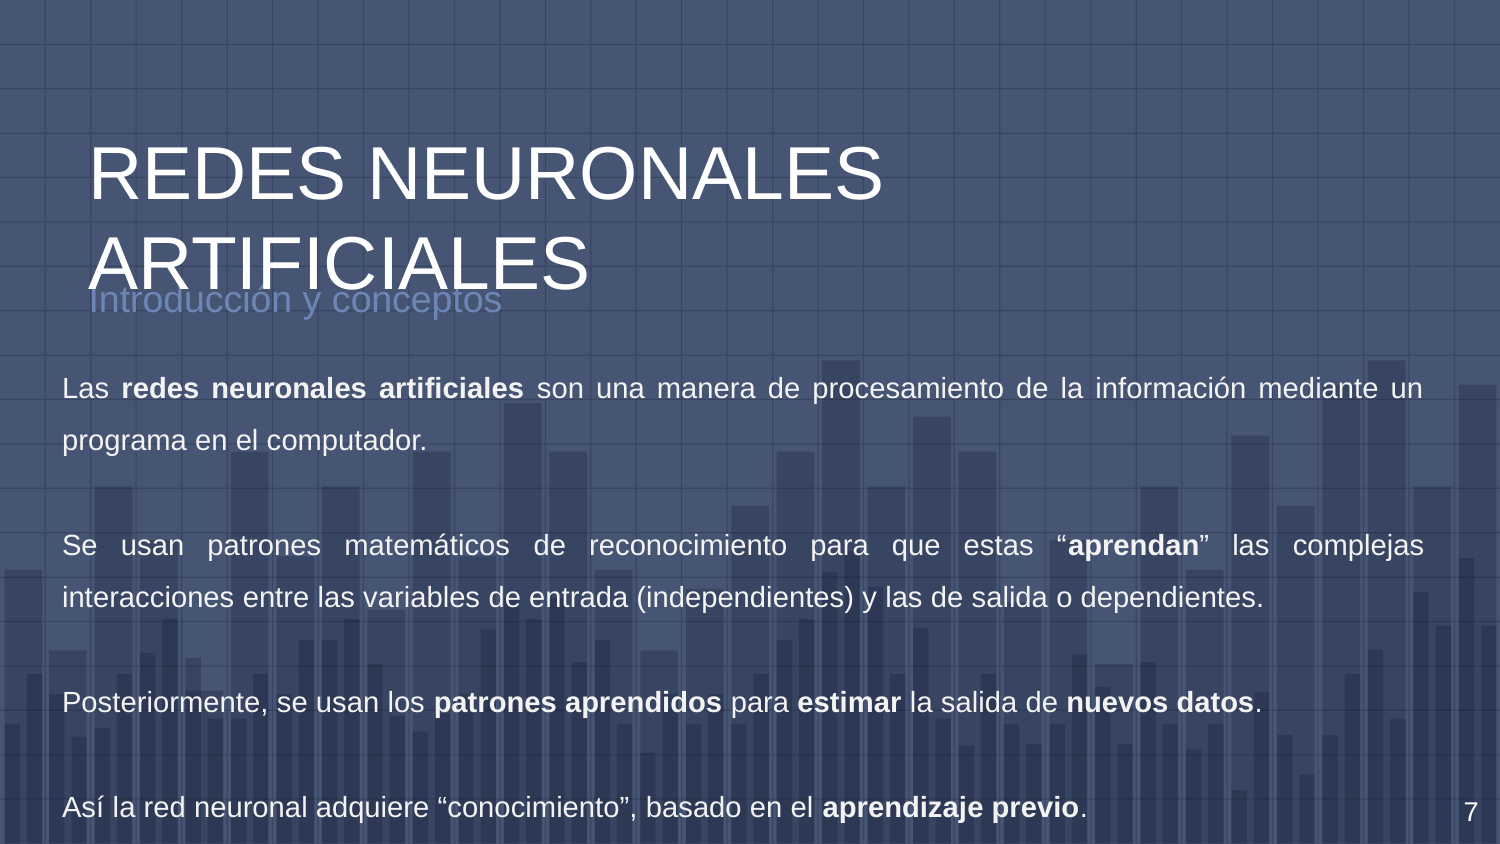

REDES NEURONALES ARTIFICIALES
Introducción y conceptos
Las redes neuronales artificiales son una manera de procesamiento de la información mediante un programa en el computador.

Se usan patrones matemáticos de reconocimiento para que estas “aprendan” las complejas interacciones entre las variables de entrada (independientes) y las de salida o dependientes.

Posteriormente, se usan los patrones aprendidos para estimar la salida de nuevos datos.

Así la red neuronal adquiere “conocimiento”, basado en el aprendizaje previo.

7